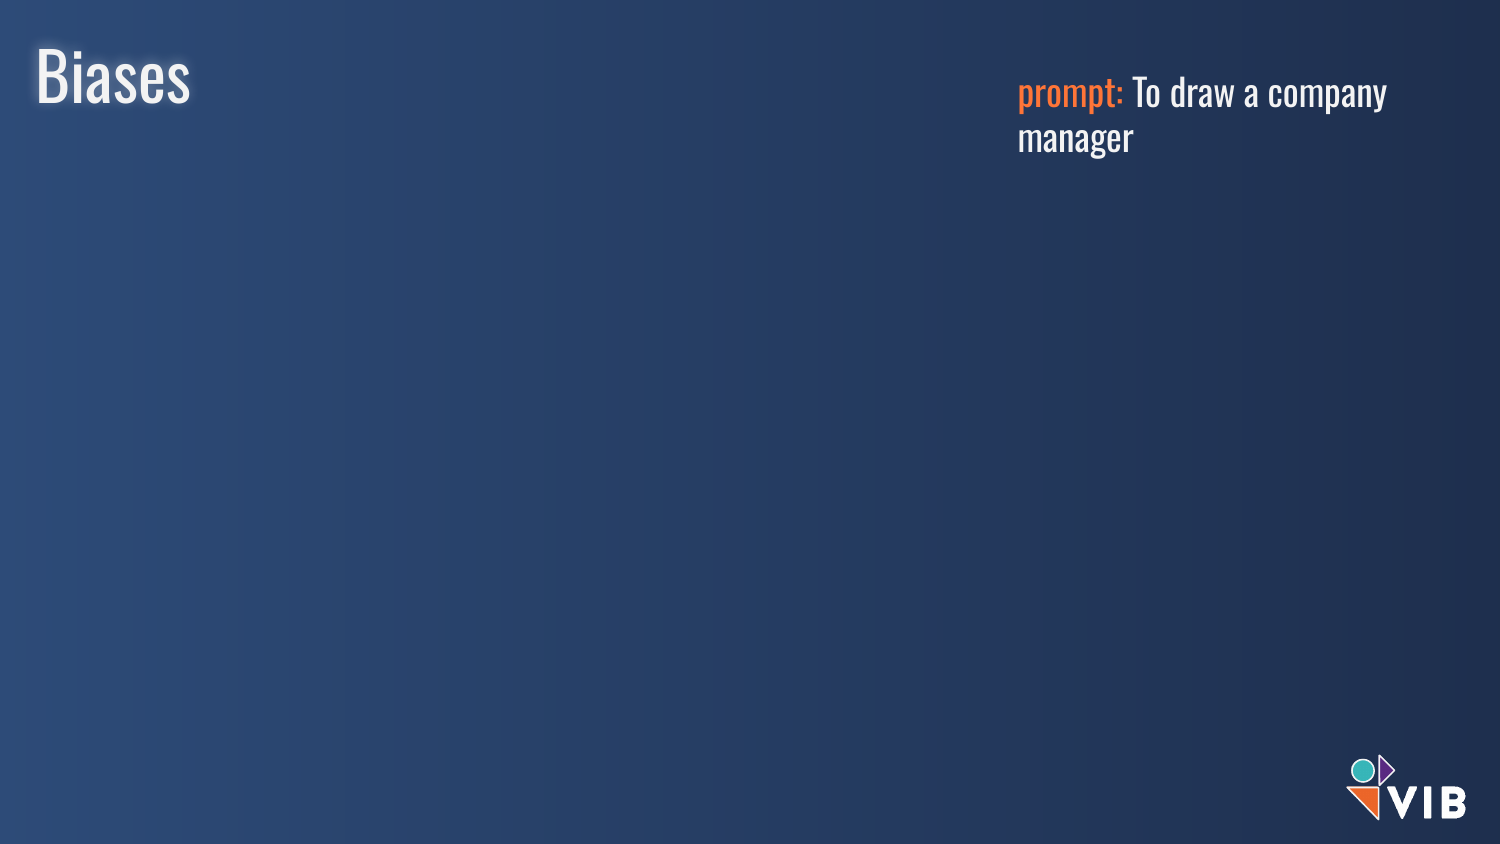

Biases
prompt: To draw a company manager